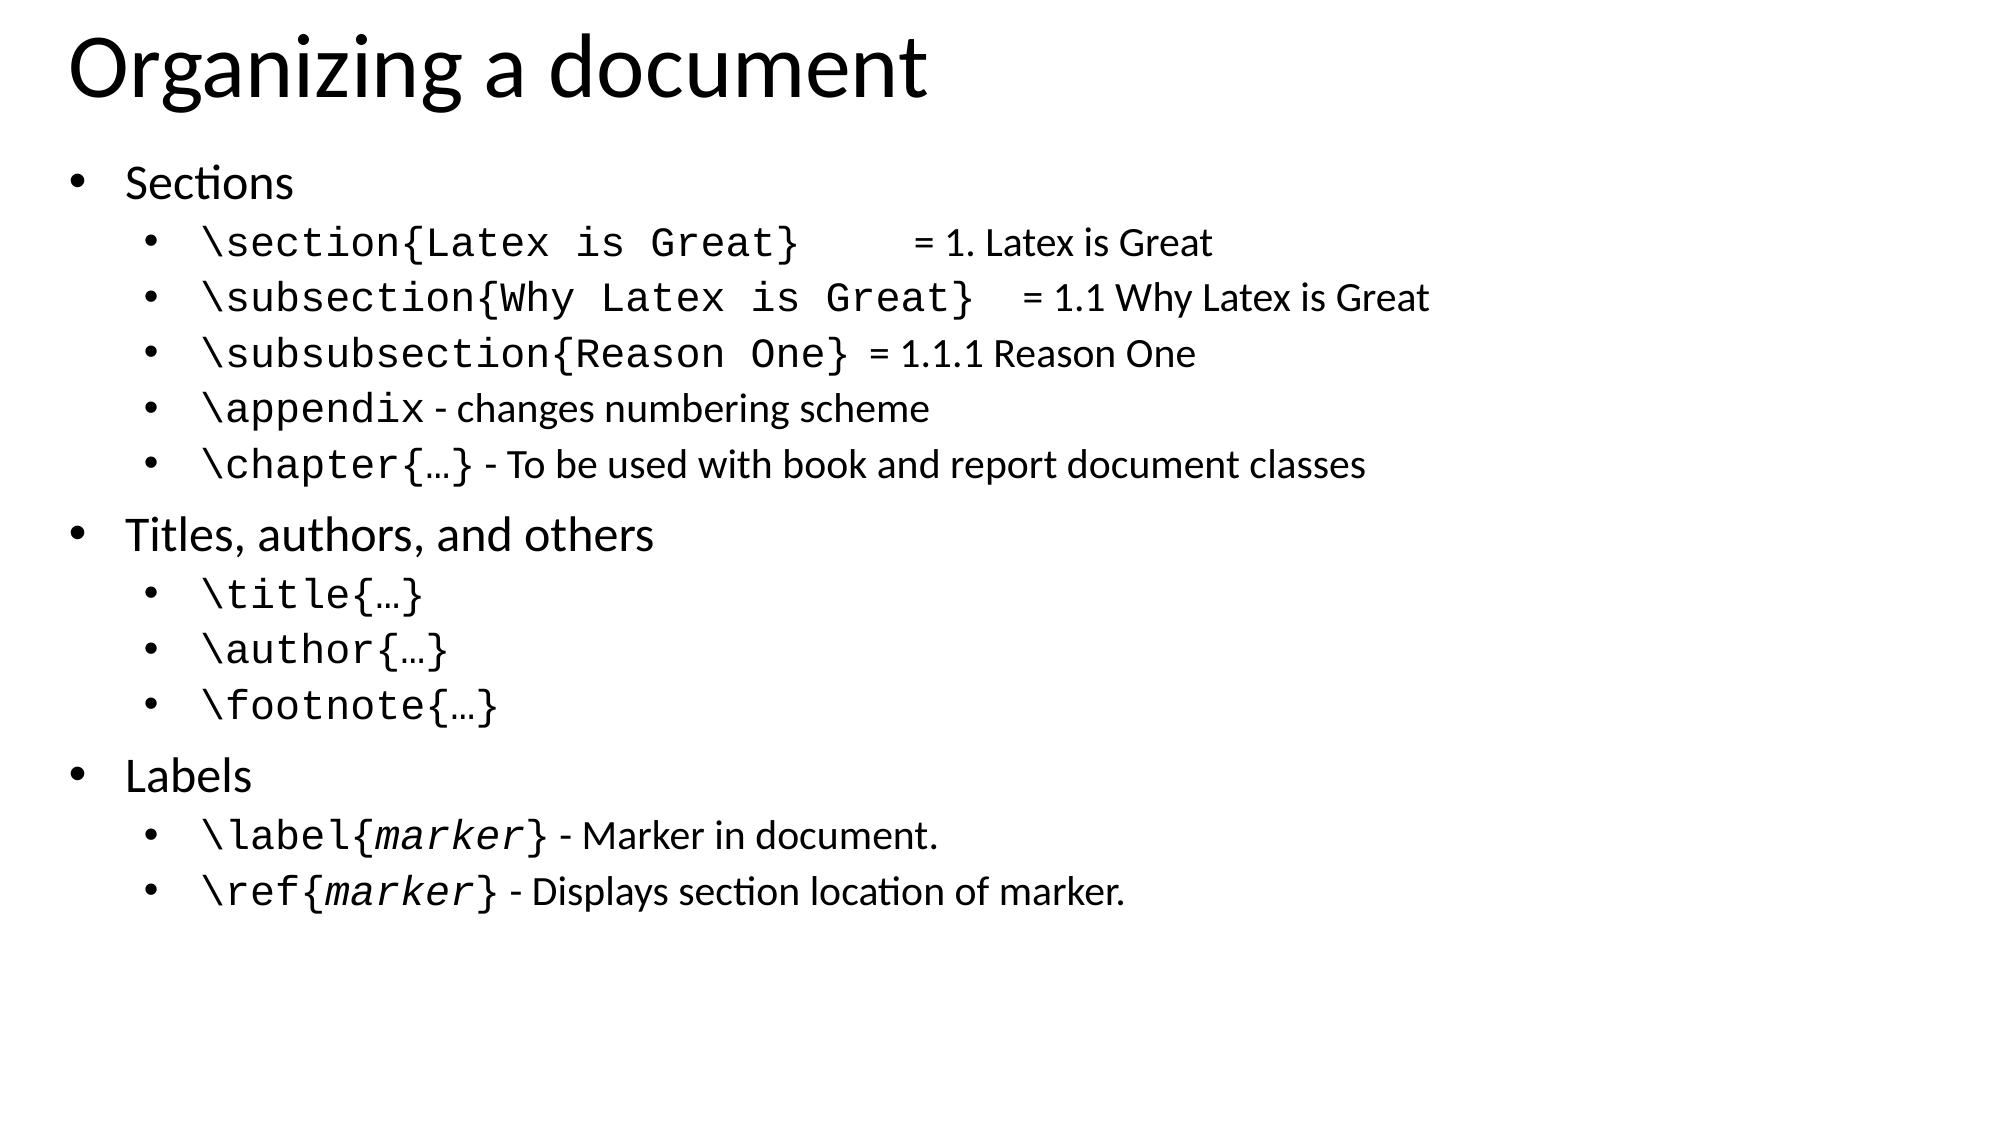

Organizing a document
Sections
\section{Latex is Great}            = 1. Latex is Great
\subsection{Why Latex is Great}     = 1.1 Why Latex is Great
\subsubsection{Reason One}  = 1.1.1 Reason One
\appendix - changes numbering scheme
\chapter{…} - To be used with book and report document classes
Titles, authors, and others
\title{…}
\author{…}
\footnote{…}
Labels
\label{marker} - Marker in document.
\ref{marker} - Displays section location of marker.